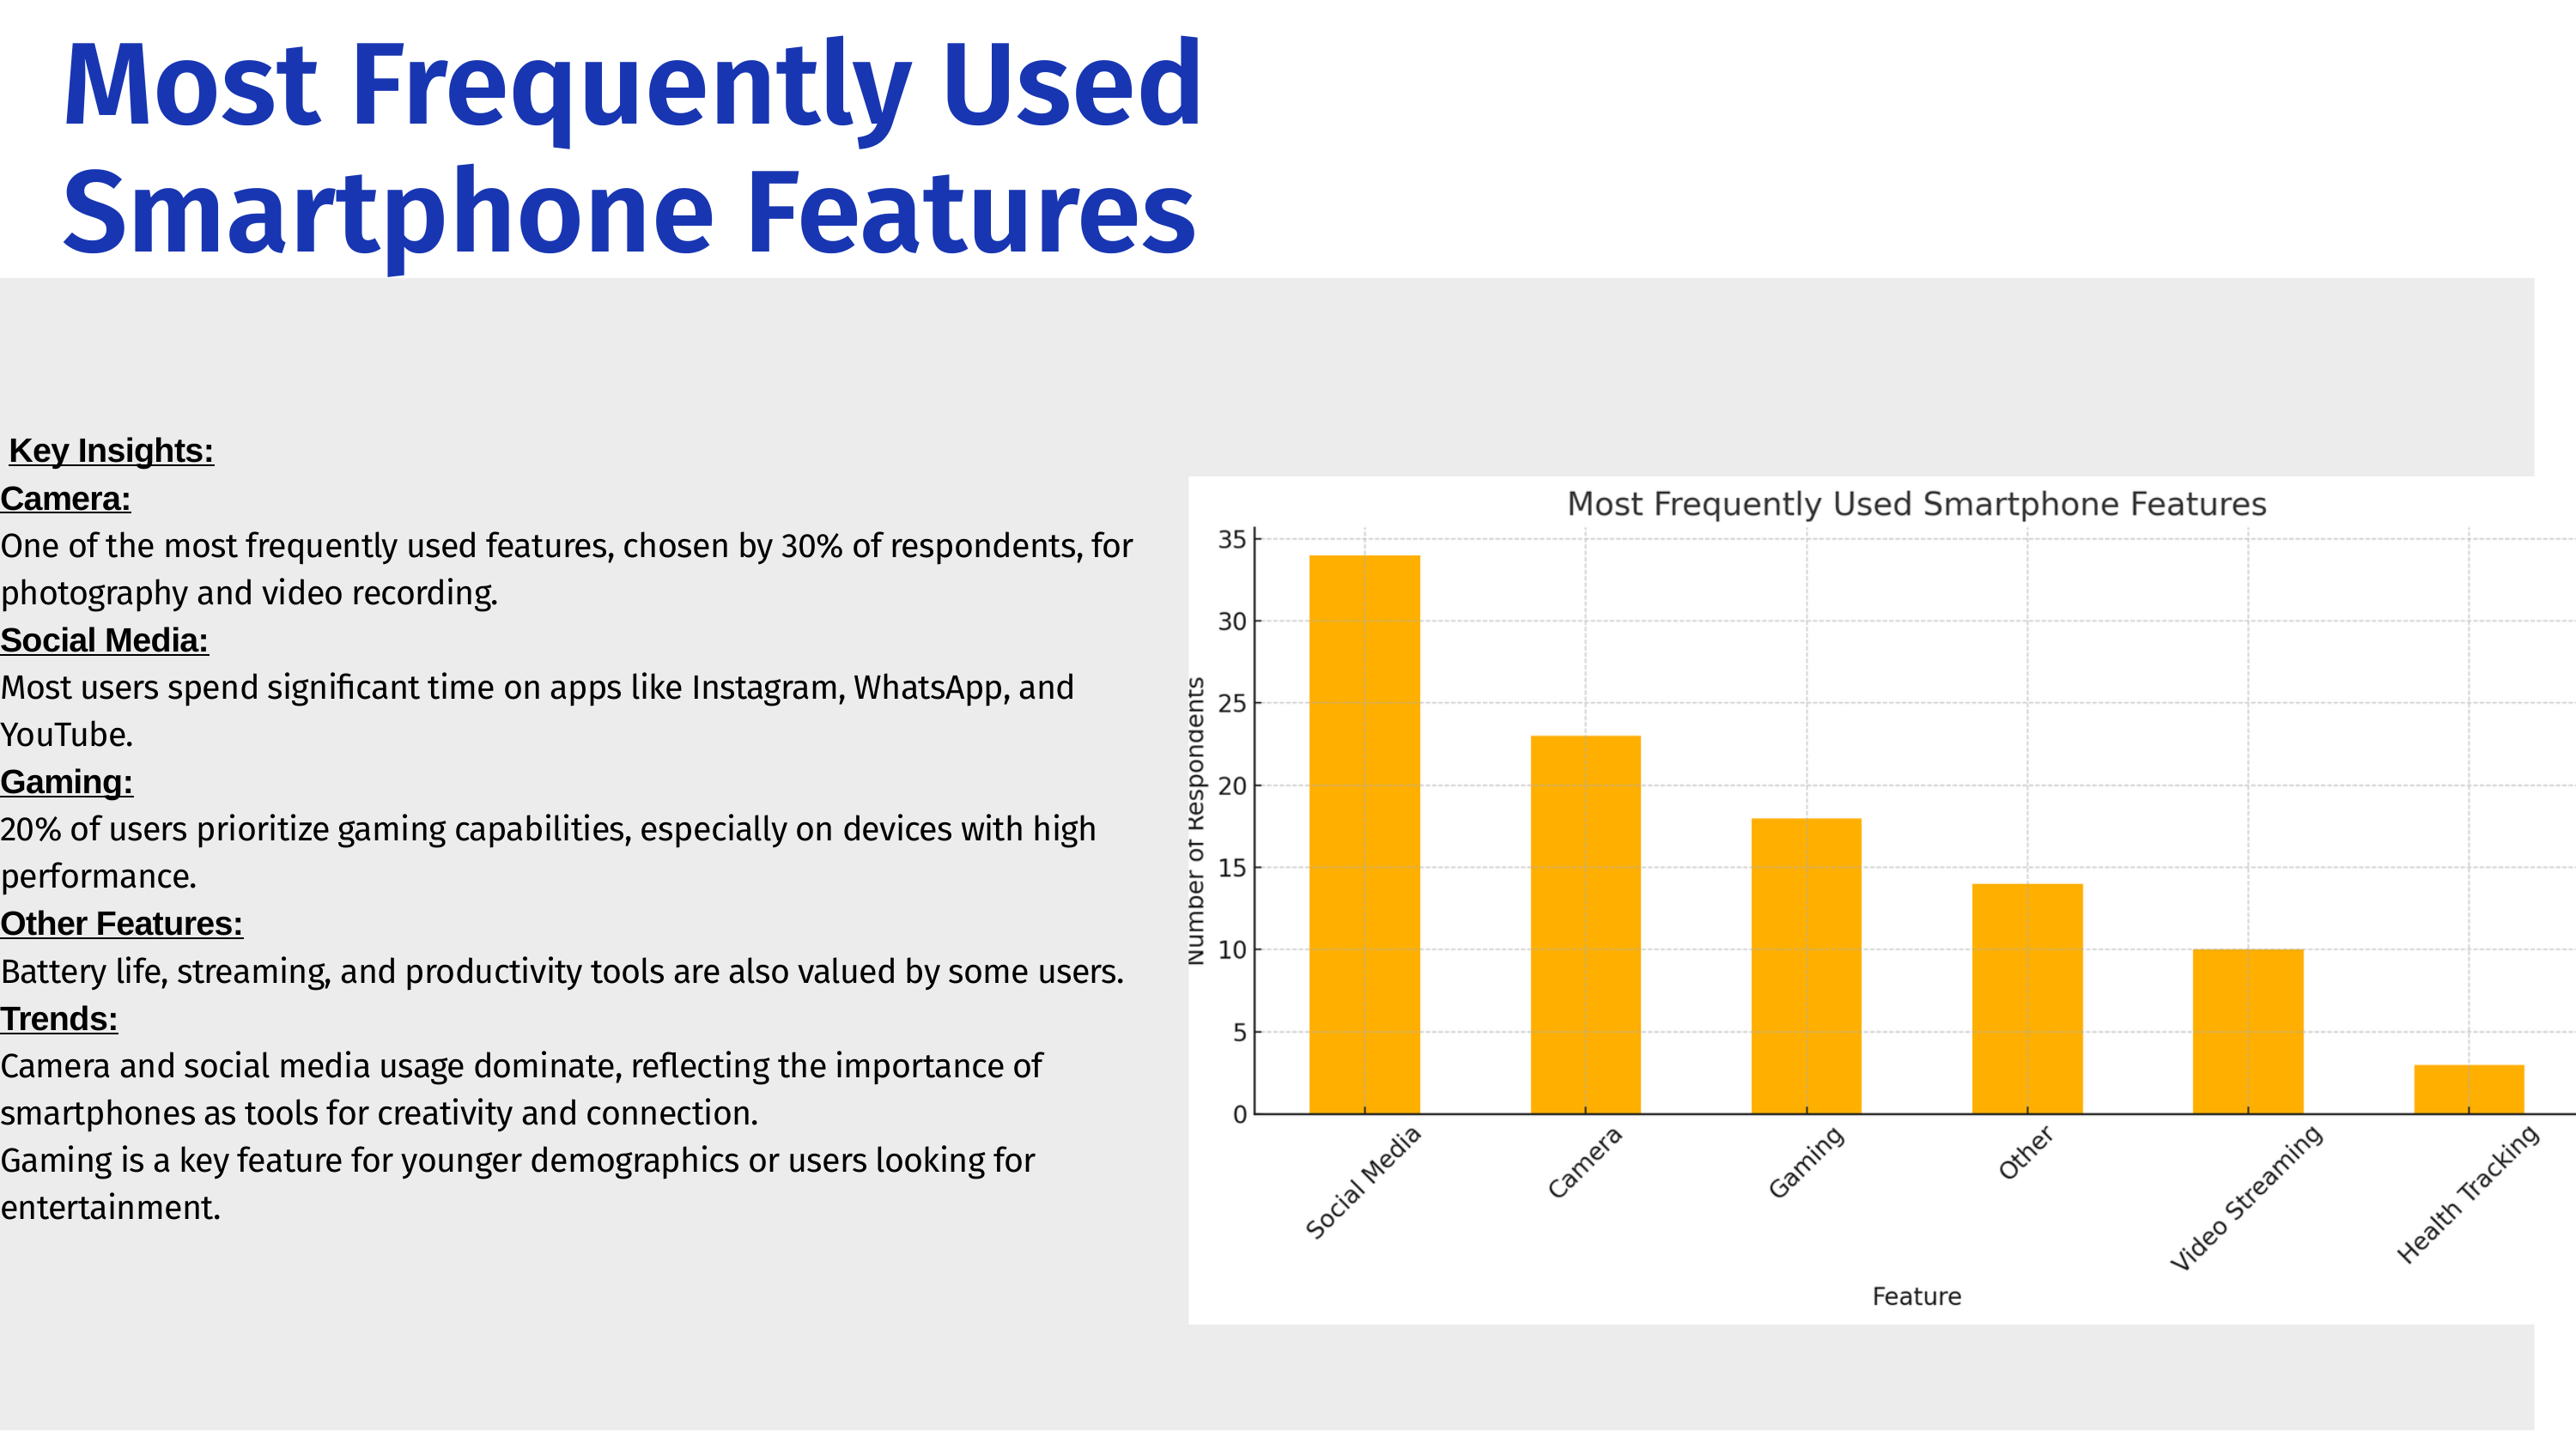

Most Frequently Used Smartphone Features

 Key Insights:
Camera:
One of the most frequently used features, chosen by 30% of respondents, for photography and video recording.
Social Media:
Most users spend significant time on apps like Instagram, WhatsApp, and YouTube.
Gaming:
20% of users prioritize gaming capabilities, especially on devices with high performance.
Other Features:
Battery life, streaming, and productivity tools are also valued by some users.
Trends:
Camera and social media usage dominate, reflecting the importance of smartphones as tools for creativity and connection.
Gaming is a key feature for younger demographics or users looking for entertainment.